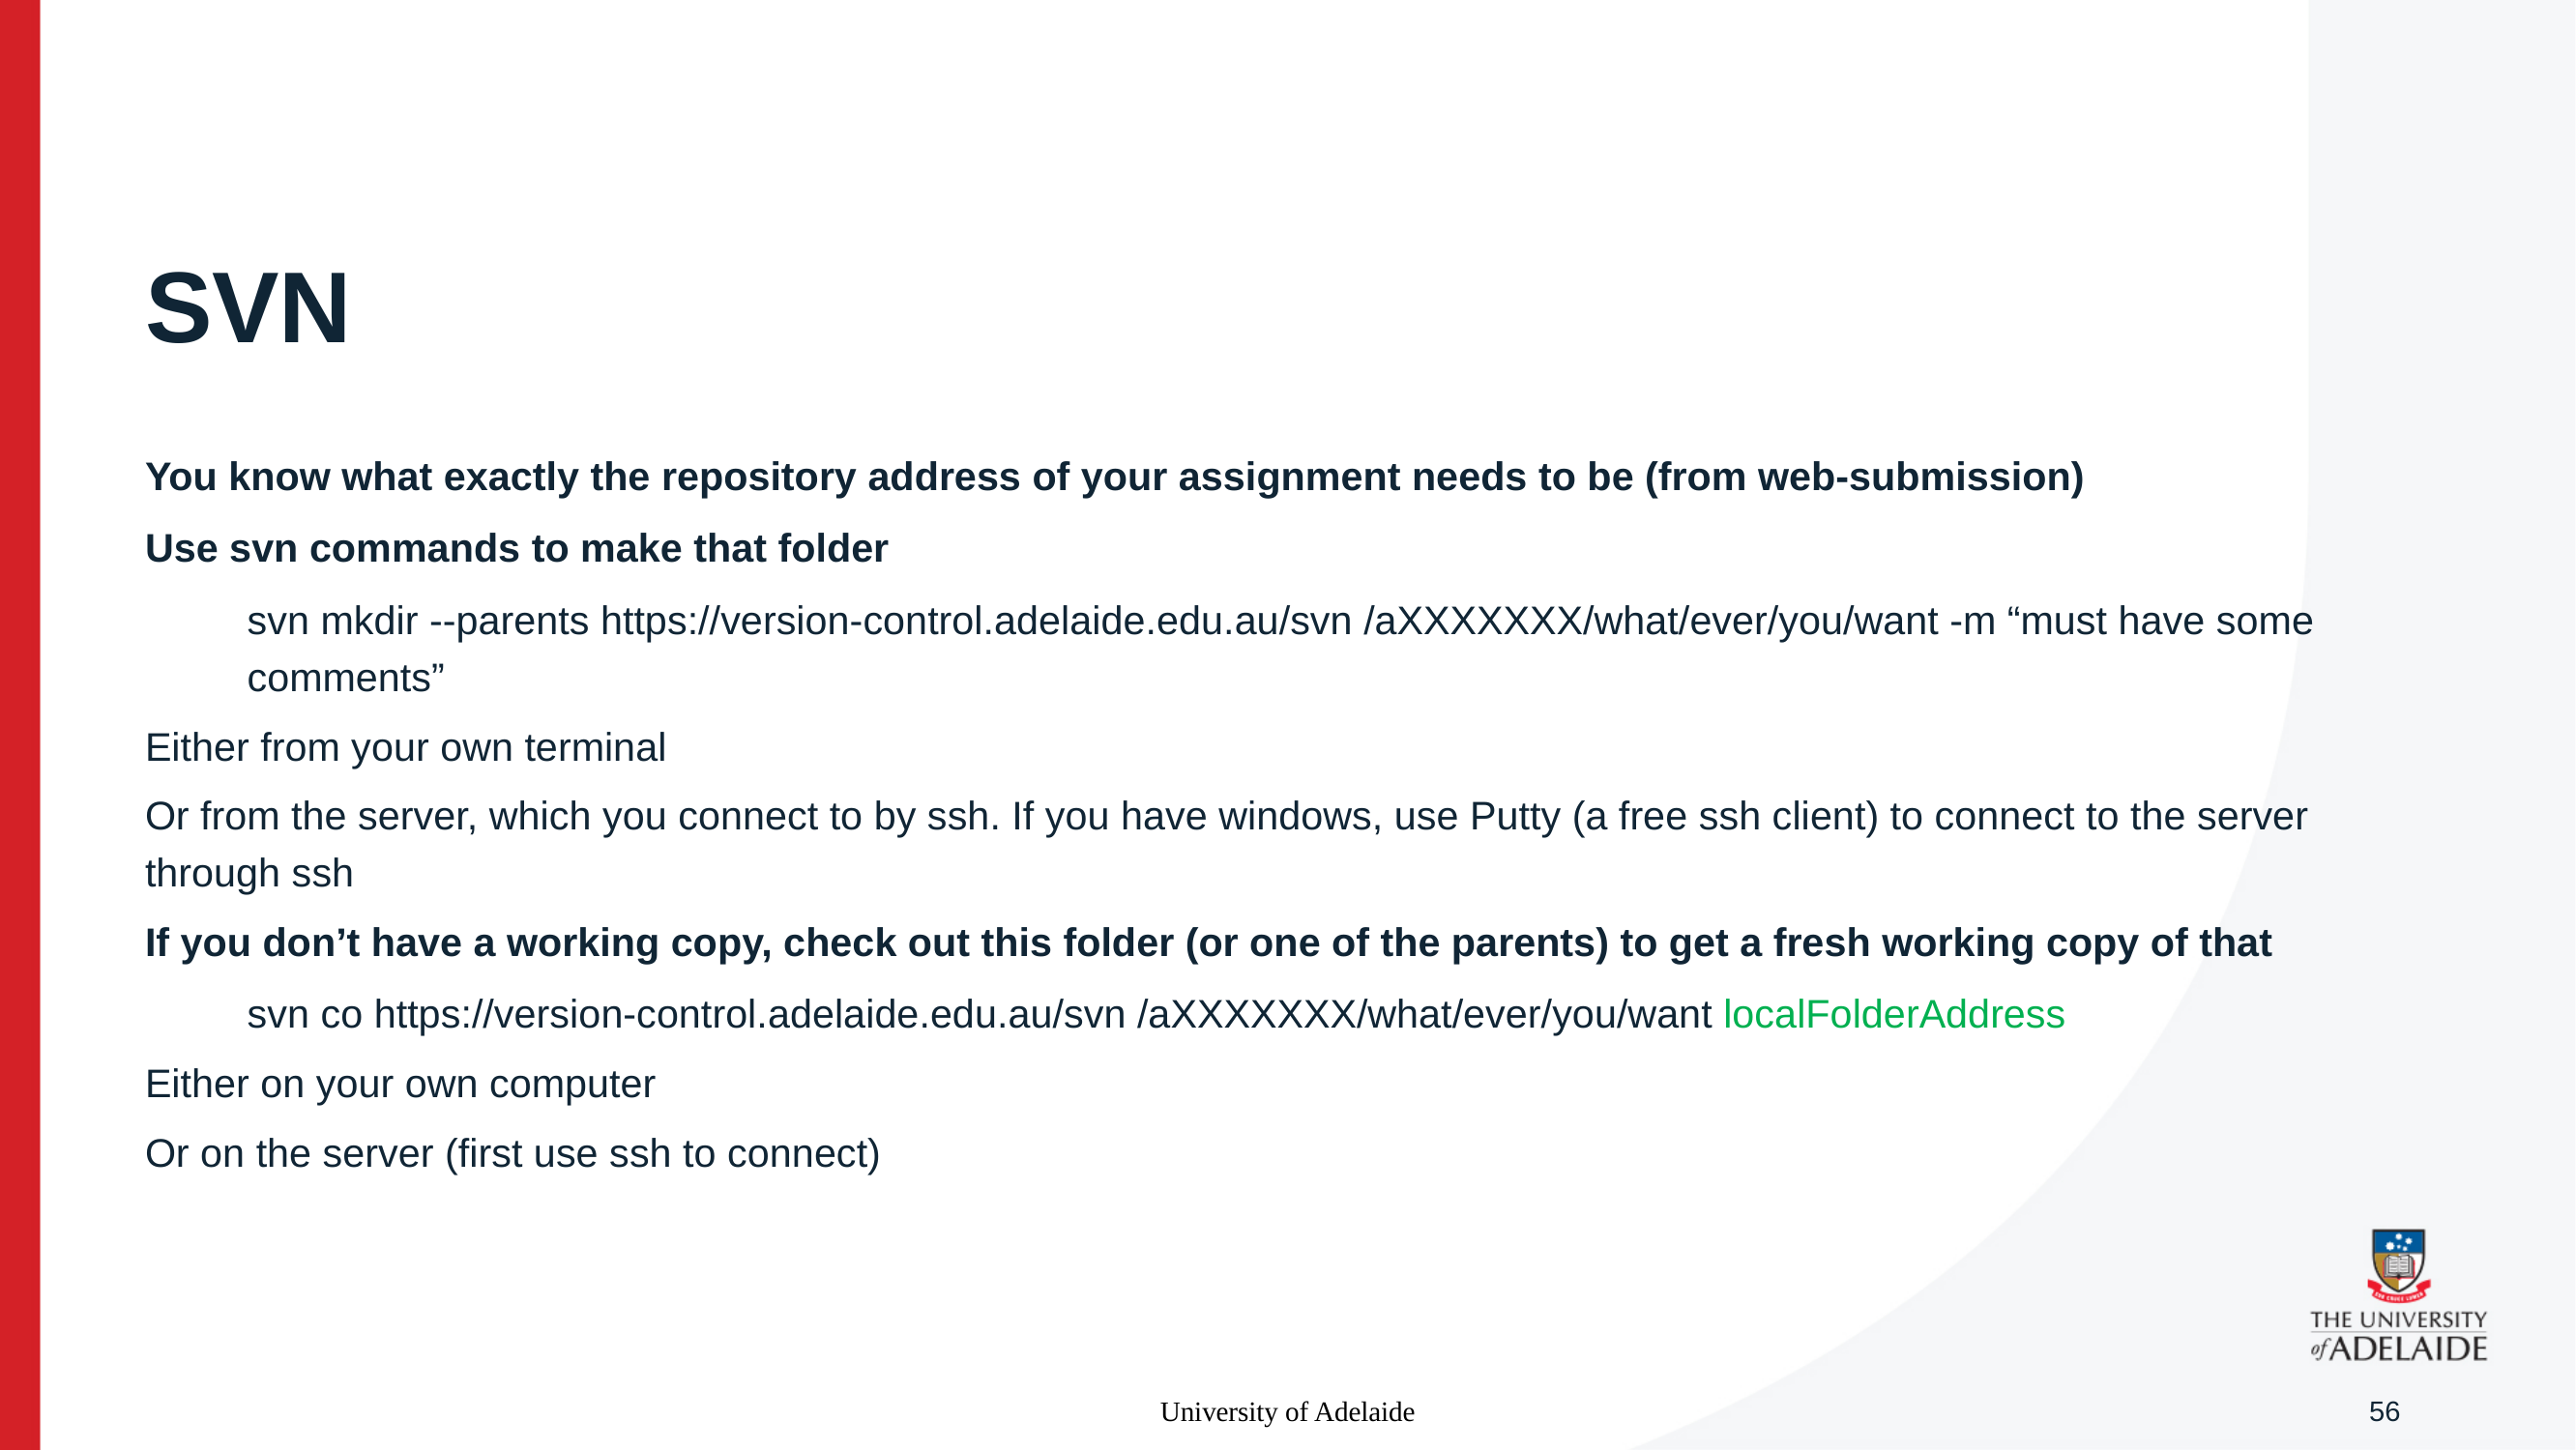

# SVN
You know what exactly the repository address of your assignment needs to be (from web-submission)
Use svn commands to make that folder
svn mkdir --parents https://version-control.adelaide.edu.au/svn /aXXXXXXX/what/ever/you/want -m “must have some comments”
Either from your own terminal
Or from the server, which you connect to by ssh. If you have windows, use Putty (a free ssh client) to connect to the server through ssh
If you don’t have a working copy, check out this folder (or one of the parents) to get a fresh working copy of that
svn co https://version-control.adelaide.edu.au/svn /aXXXXXXX/what/ever/you/want localFolderAddress
Either on your own computer
Or on the server (first use ssh to connect)
University of Adelaide
56